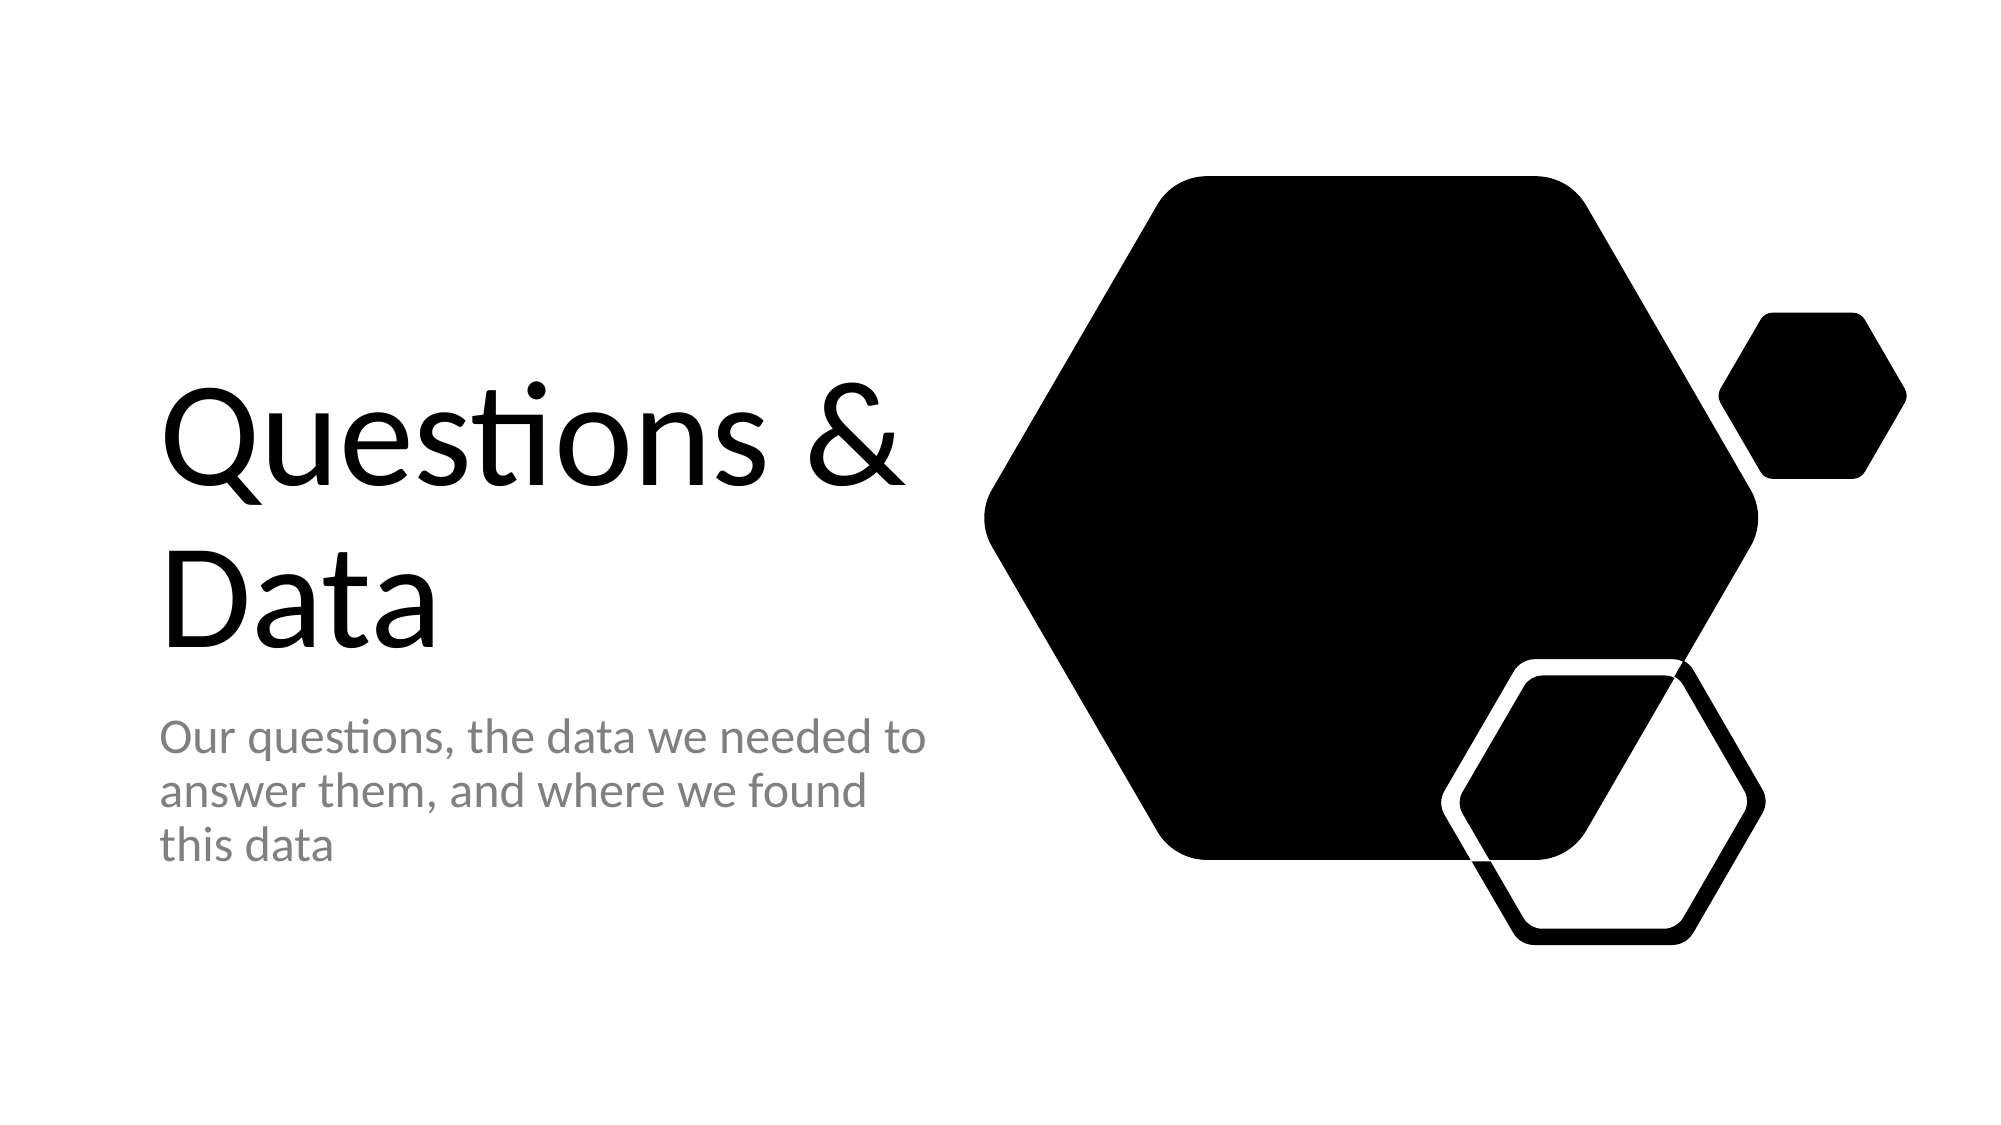

# Questions & Data

Our questions, the data we needed to answer them, and where we found this data